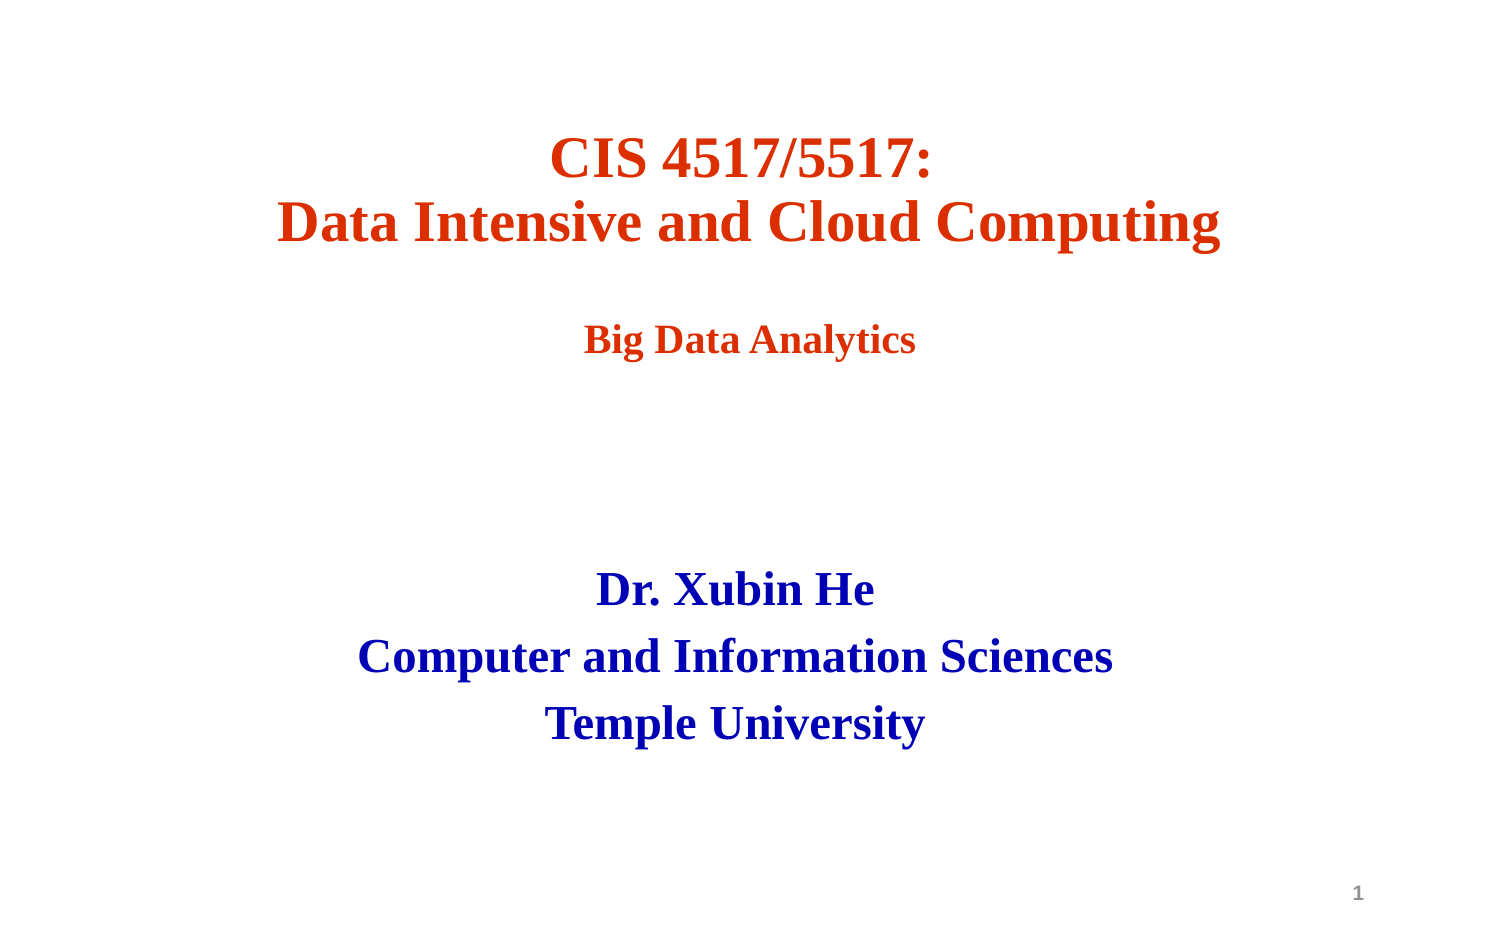

# CIS 4517/5517: Data Intensive and Cloud Computing Big Data Analytics
Dr. Xubin He
Computer and Information Sciences
Temple University